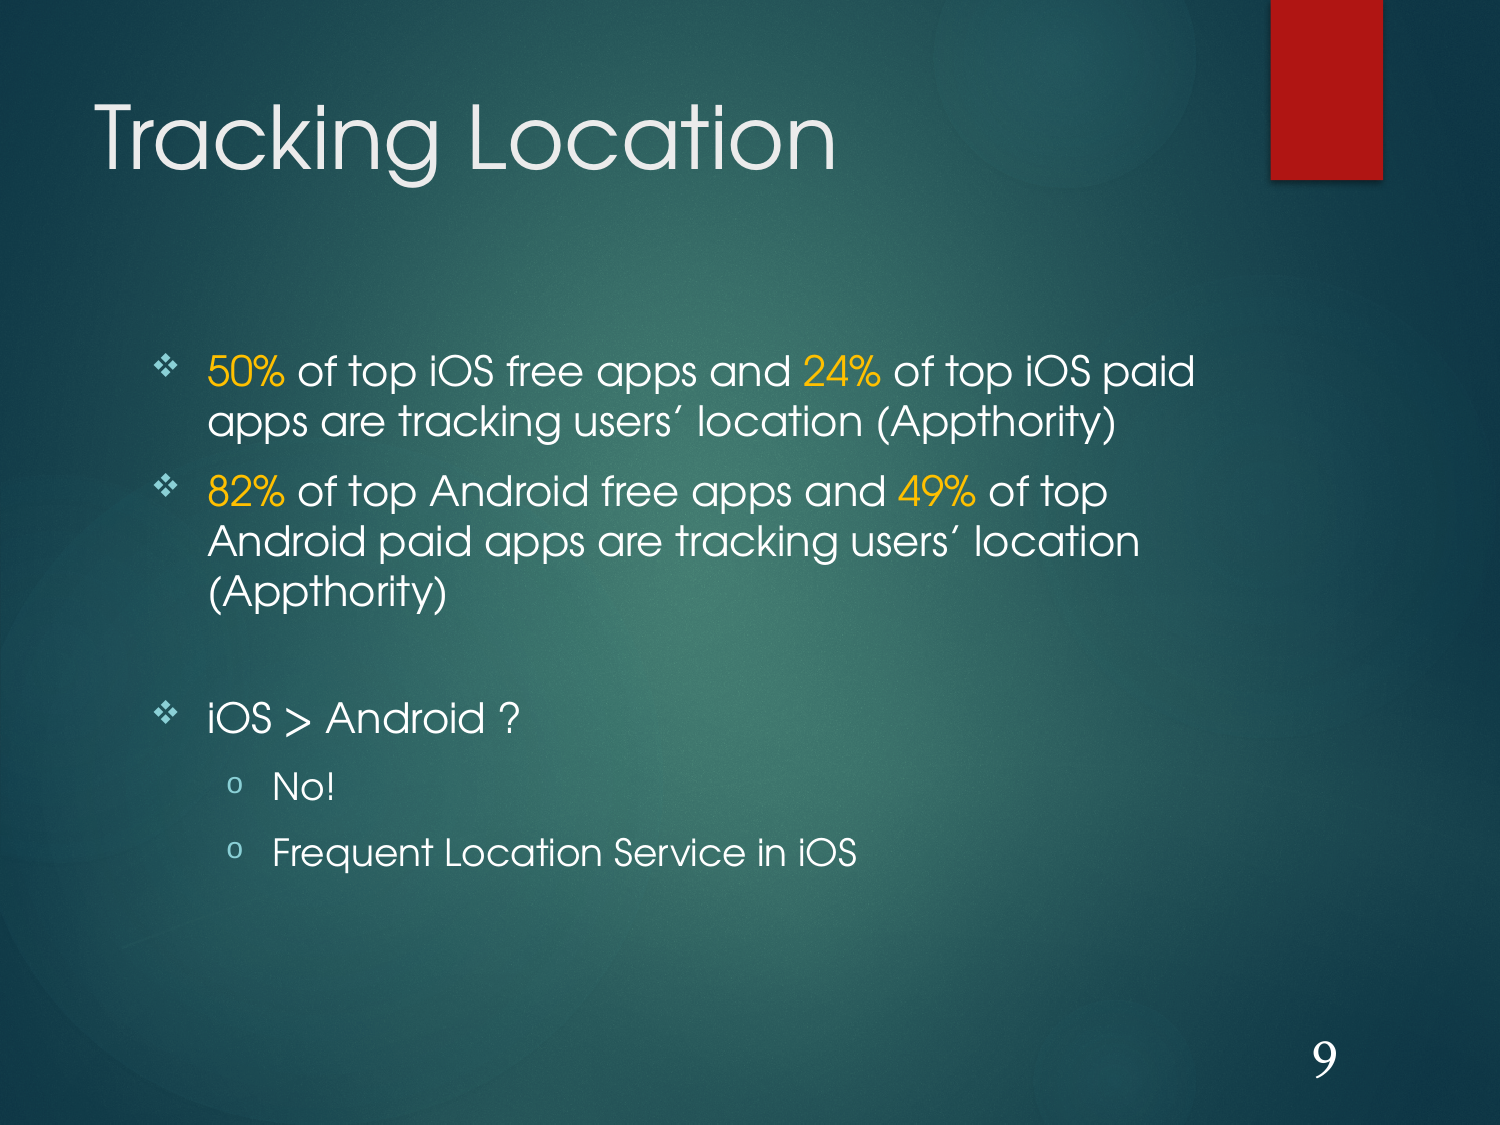

# Tracking Location
50% of top iOS free apps and 24% of top iOS paid apps are tracking users’ location (Appthority)
82% of top Android free apps and 49% of top Android paid apps are tracking users’ location (Appthority)

iOS > Android ?
No!
Frequent Location Service in iOS
9